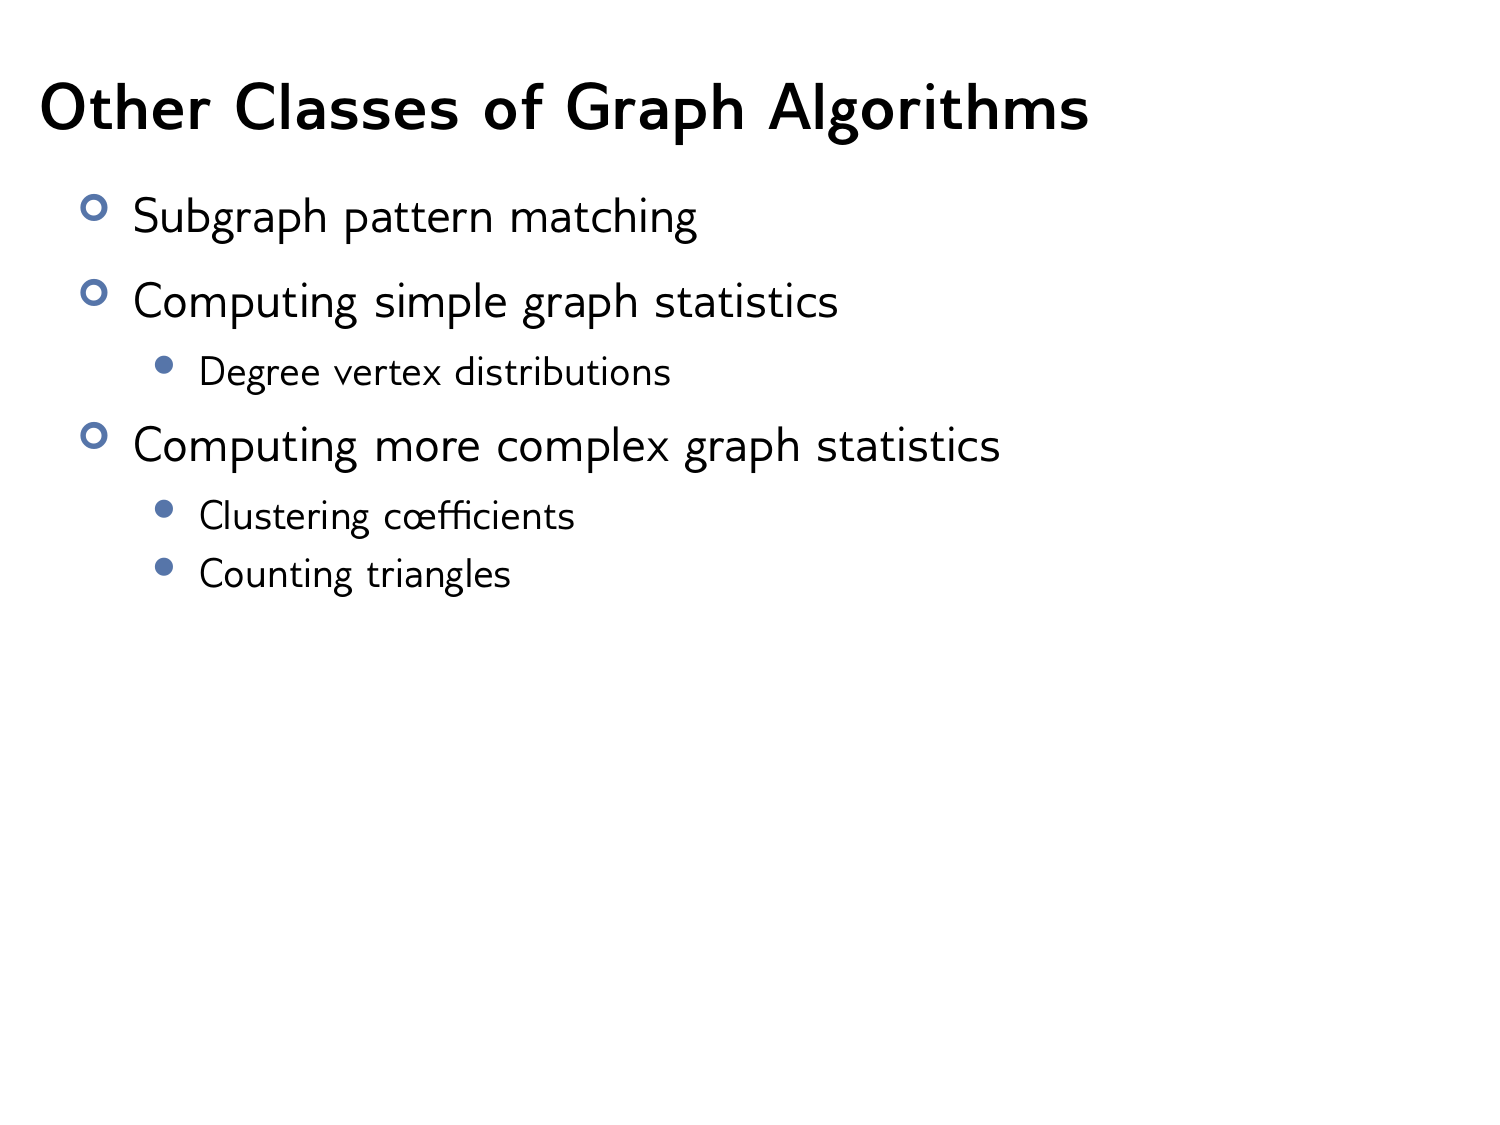

# Other Classes of Graph Algorithms
Subgraph pattern matching
Computing simple graph statistics
Degree vertex distributions
Computing more complex graph statistics
Clustering coefficients
Counting triangles